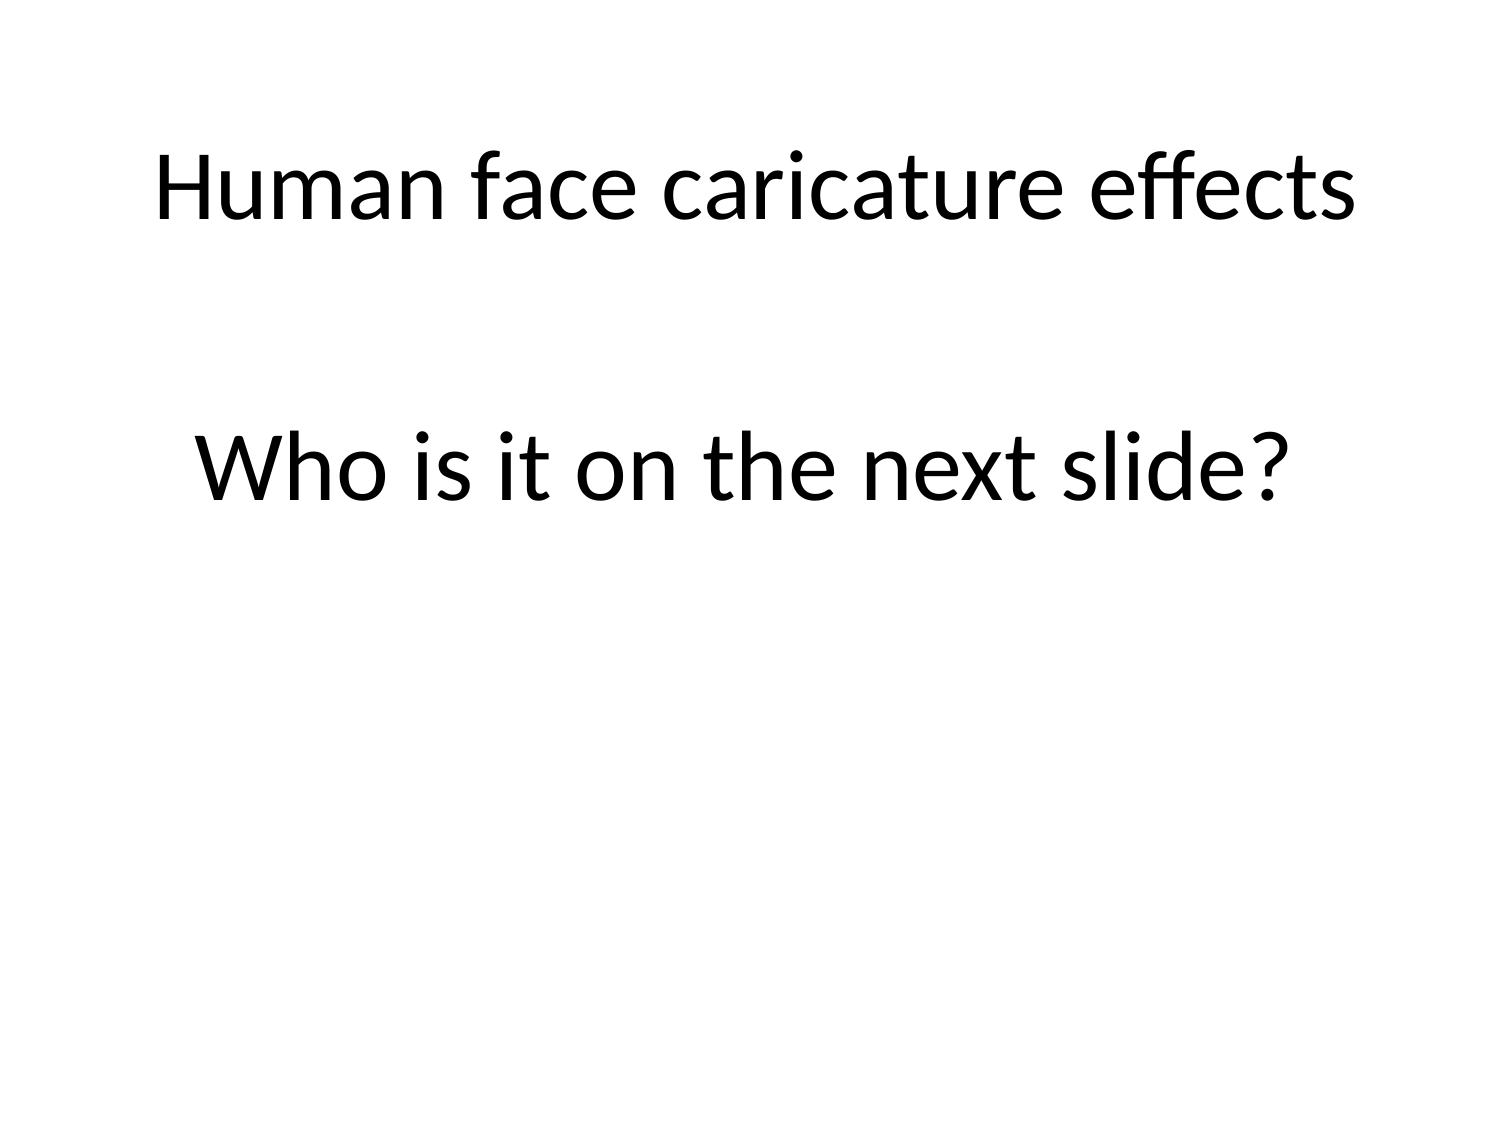

Human face caricature effects

Who is it on the next slide?